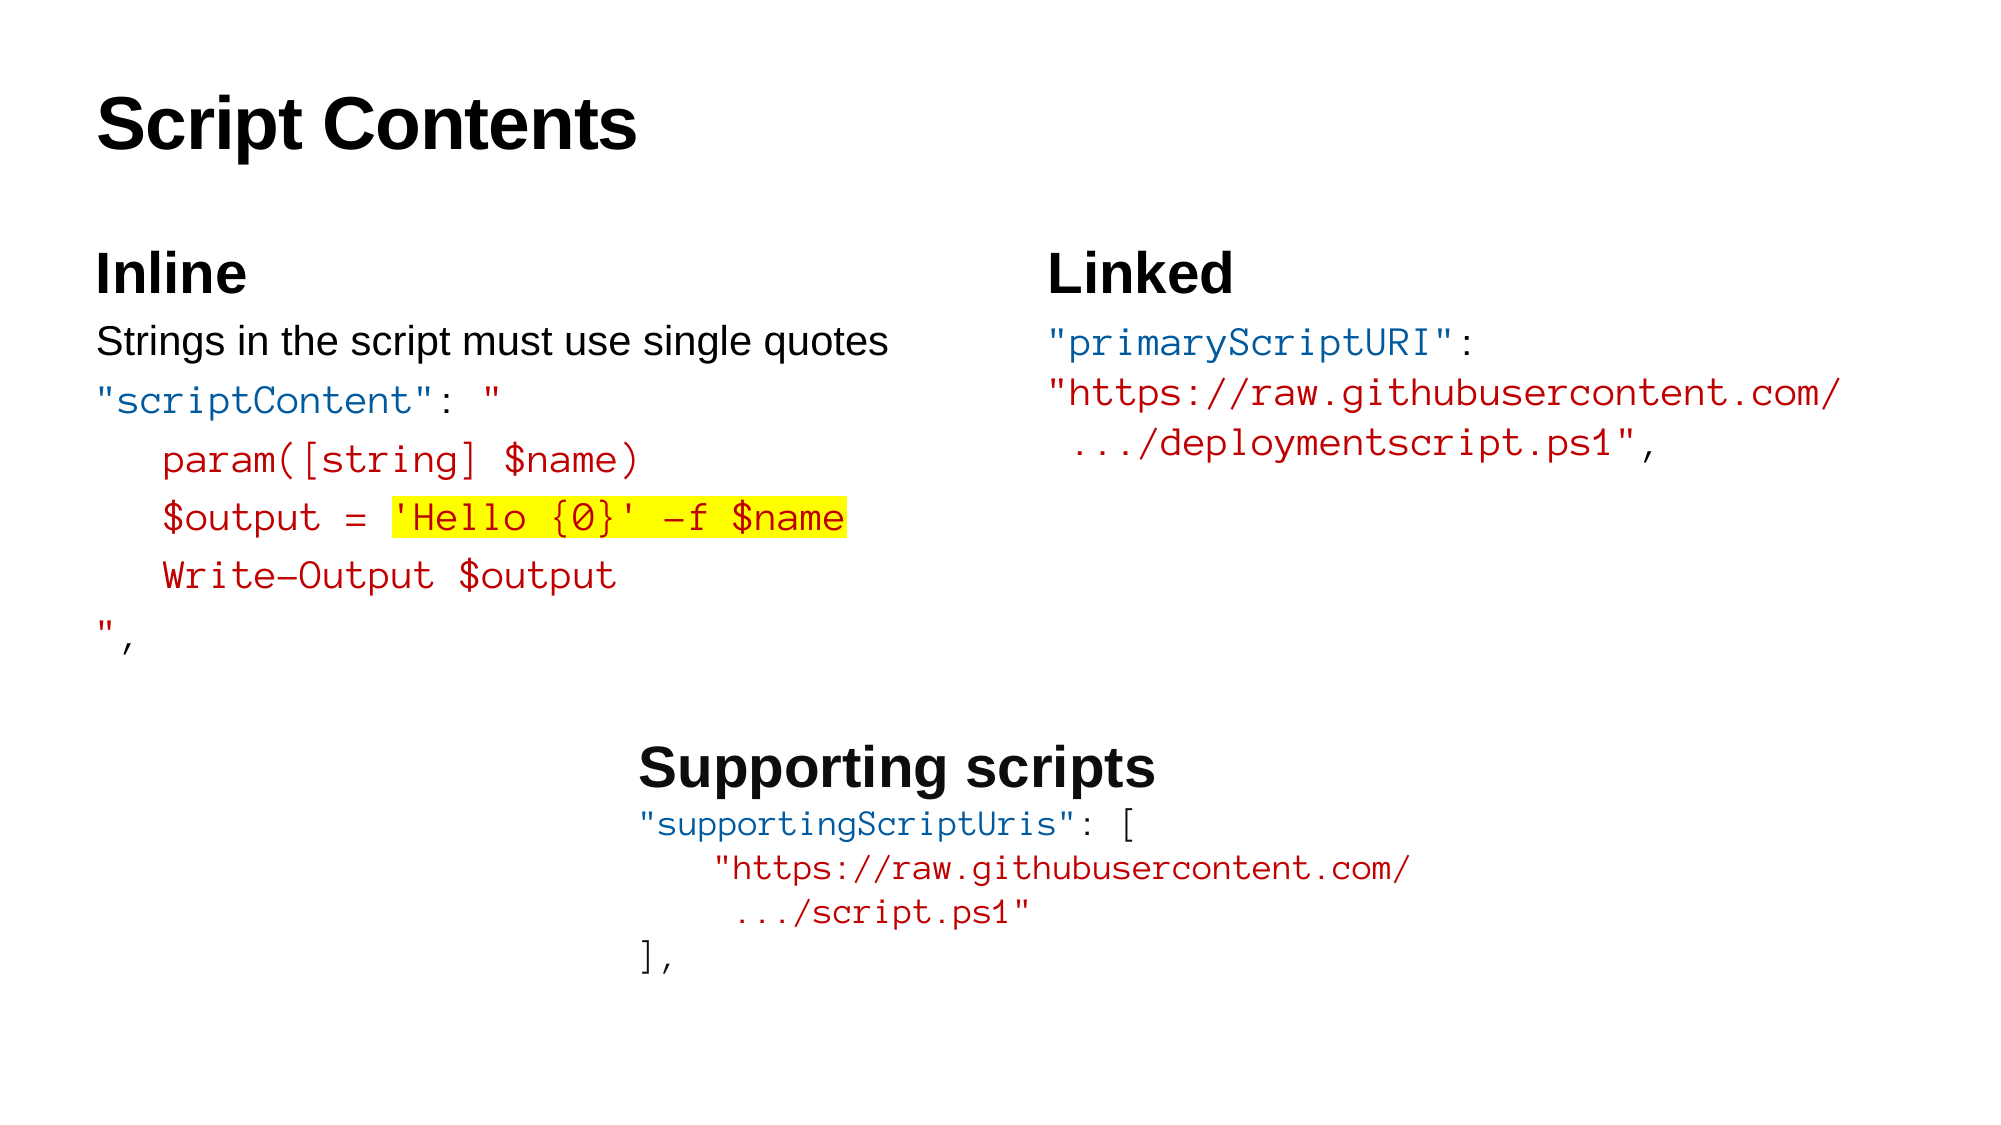

# Script Contents
Inline
Strings in the script must use single quotes
"scriptContent": "
   param([string] $name)
   $output = 'Hello {0}' -f $name
   Write-Output $output
",
Linked
"primaryScriptURI": "https://raw.githubusercontent.com/
 .../deploymentscript.ps1",
Supporting scripts
"supportingScriptUris": [
"https://raw.githubusercontent.com/
 .../script.ps1"
],